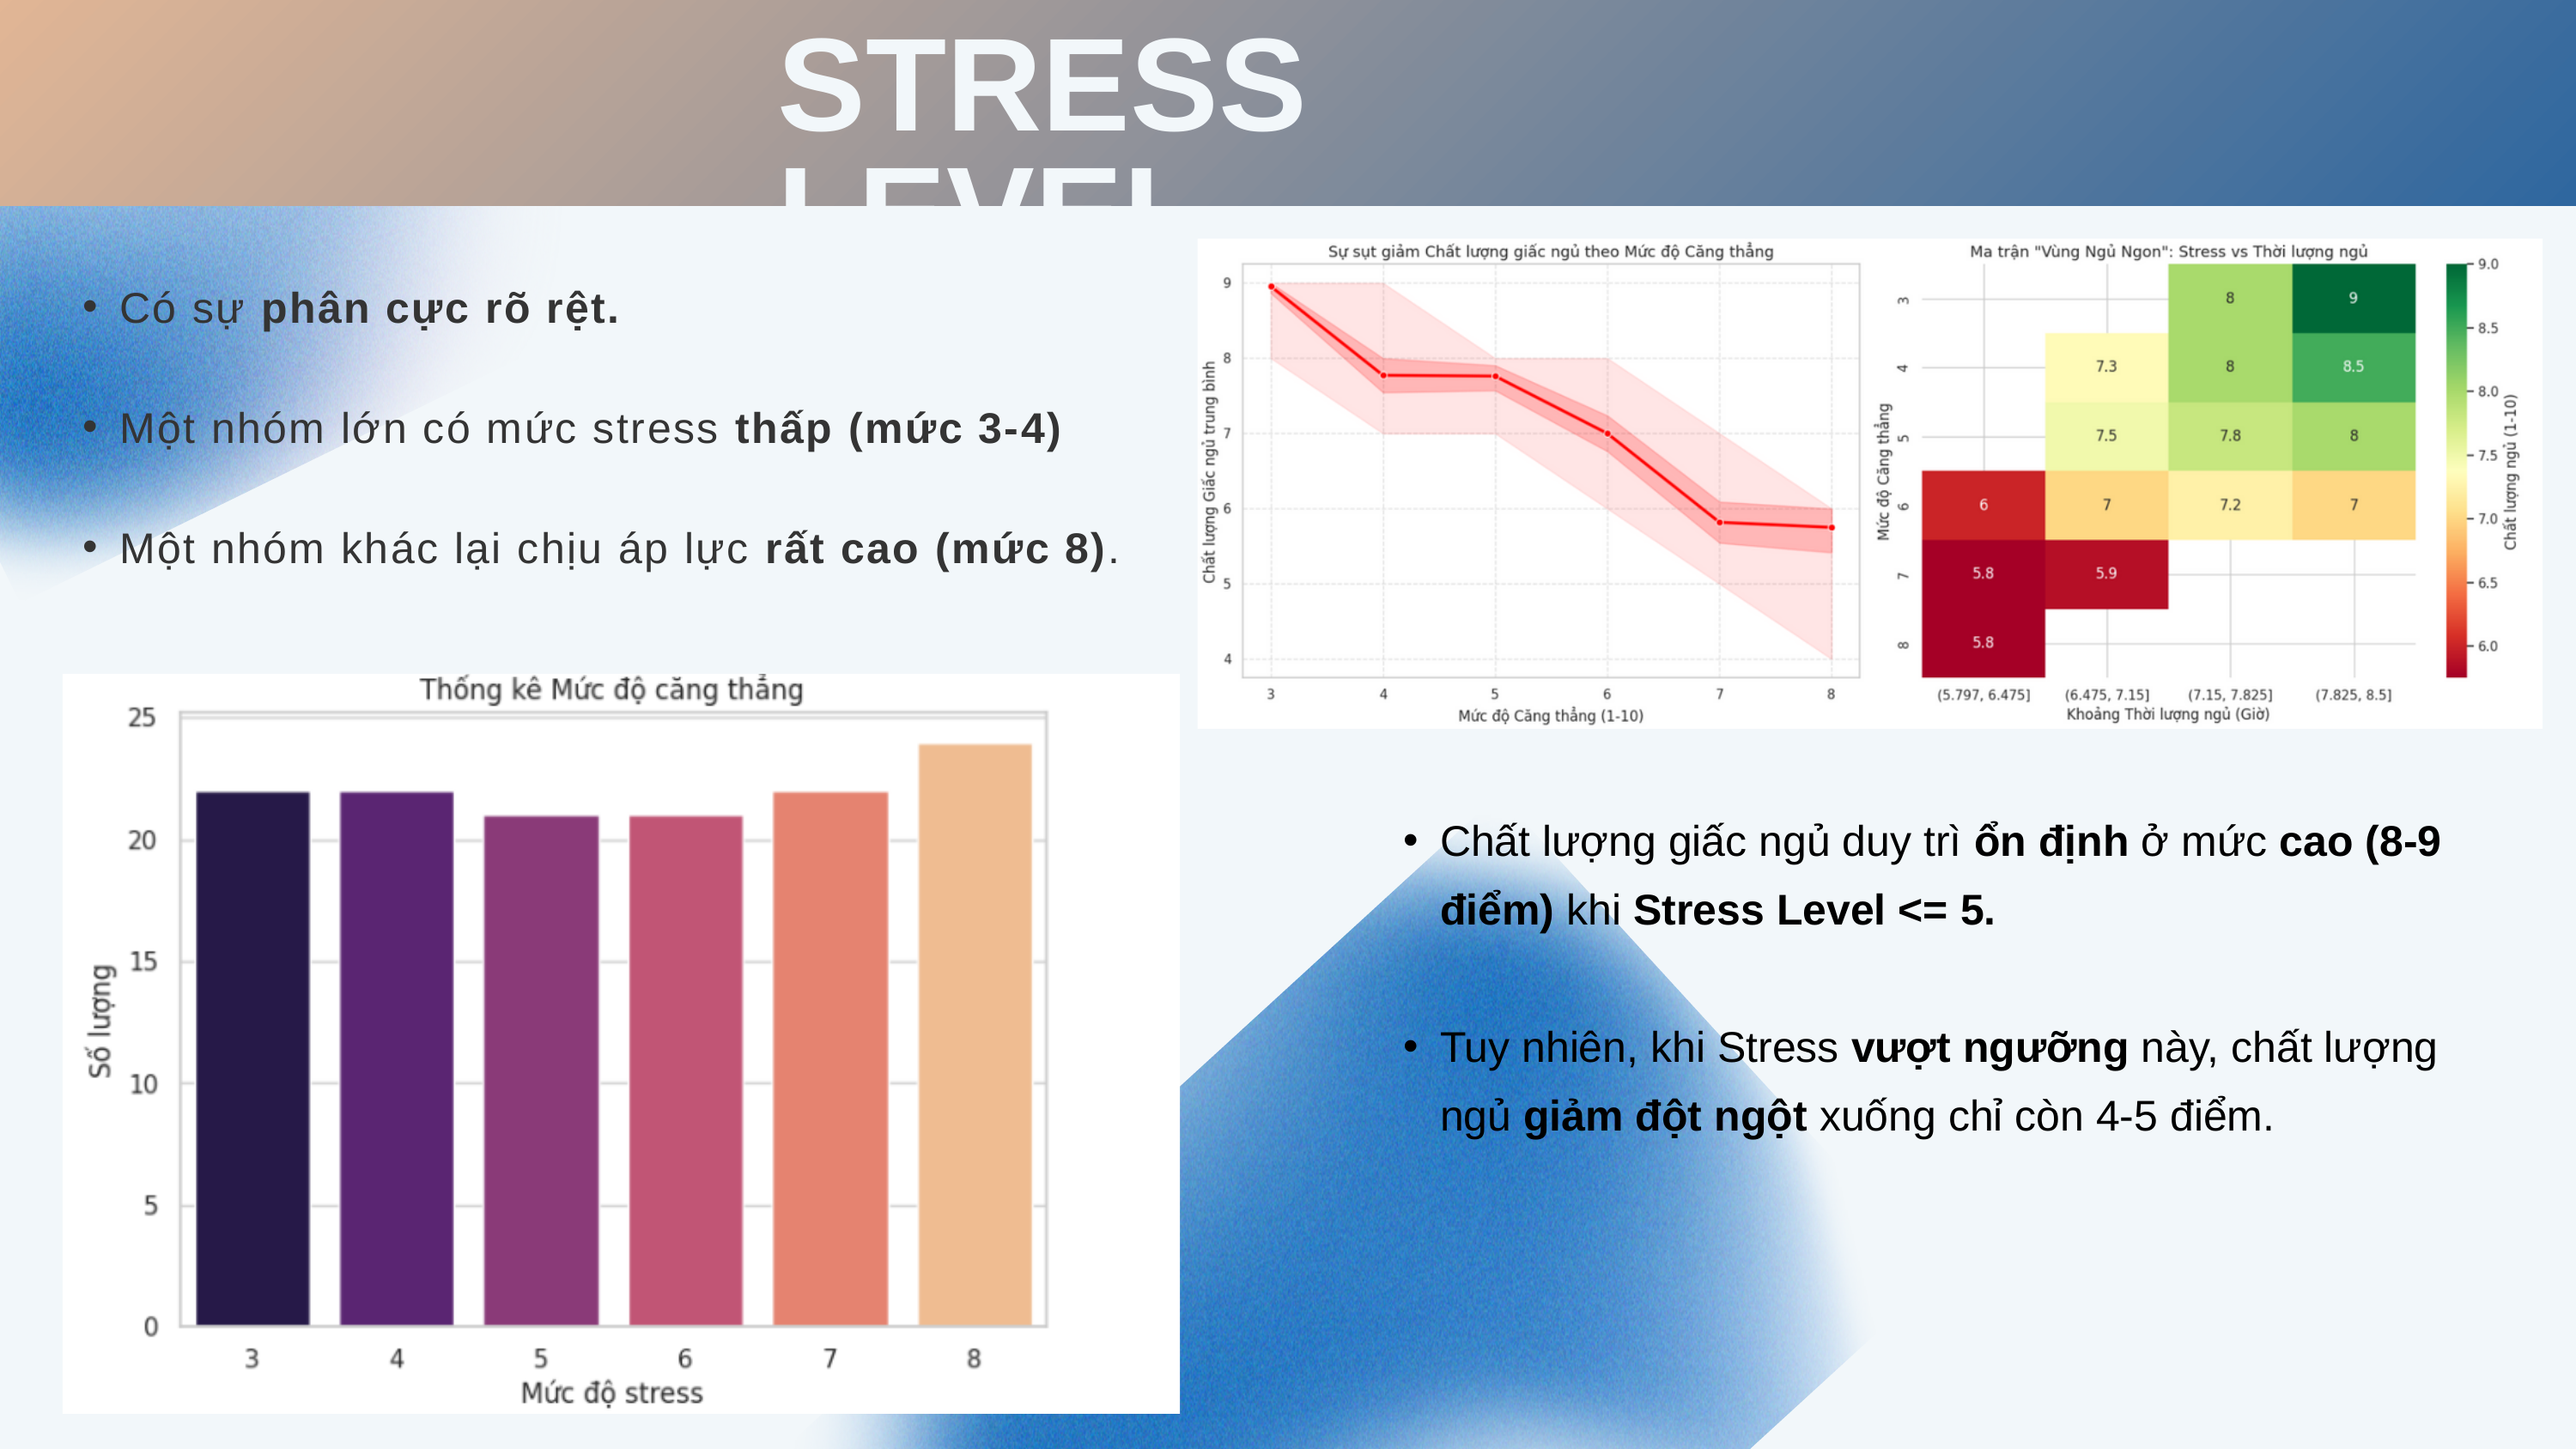

STRESS LEVEL

Có sự phân cực rõ rệt.

Một nhóm lớn có mức stress thấp (mức 3-4)

Một nhóm khác lại chịu áp lực rất cao (mức 8).

Chất lượng giấc ngủ duy trì ổn định ở mức cao (8-9 điểm) khi Stress Level <= 5.

Tuy nhiên, khi Stress vượt ngưỡng này, chất lượng ngủ giảm đột ngột xuống chỉ còn 4-5 điểm.
05